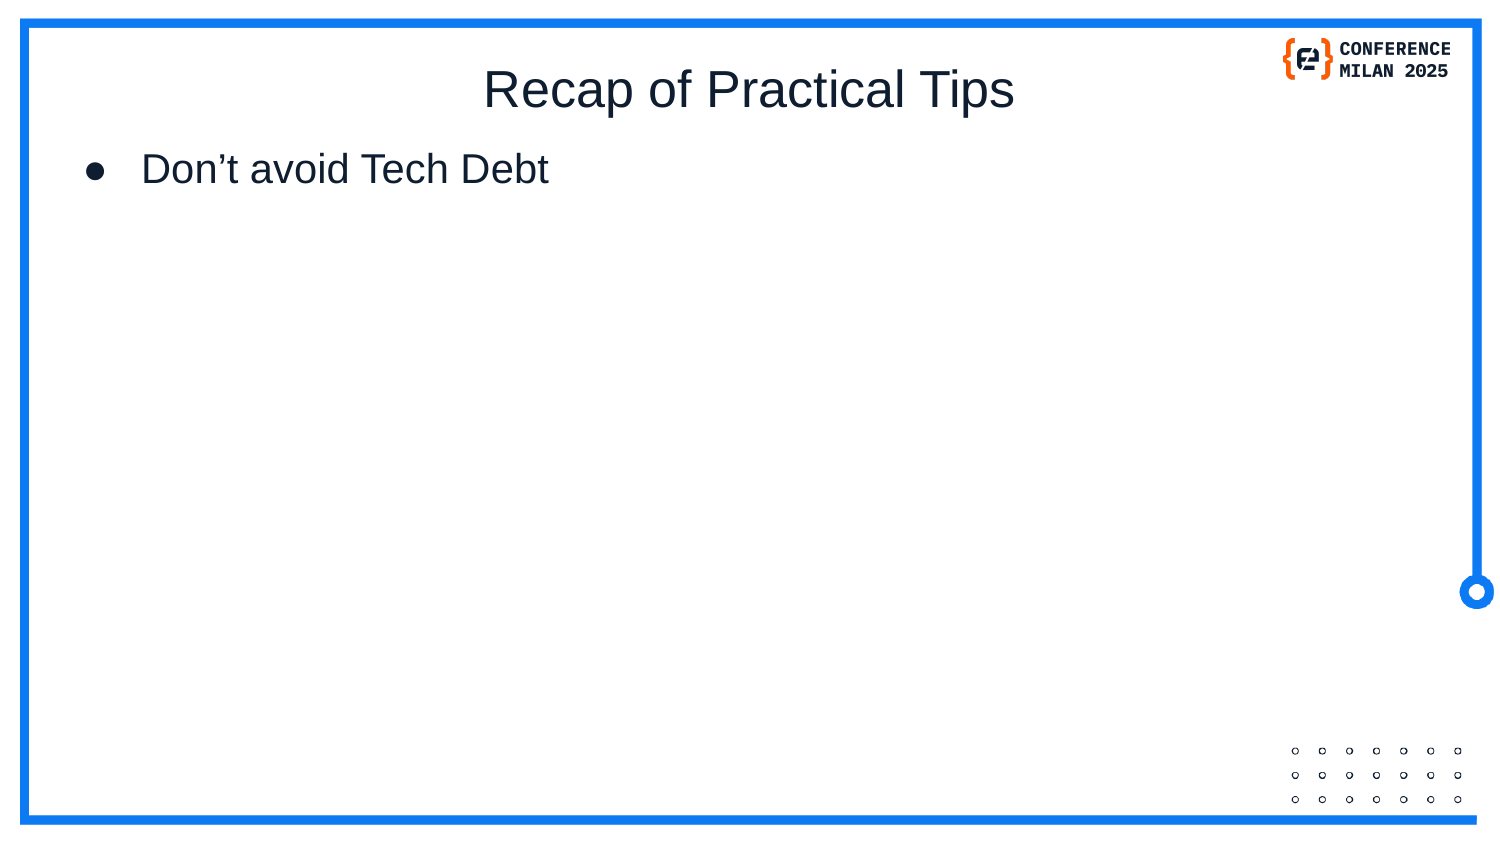

Recap of Practical Tips
# Don’t avoid Tech Debt